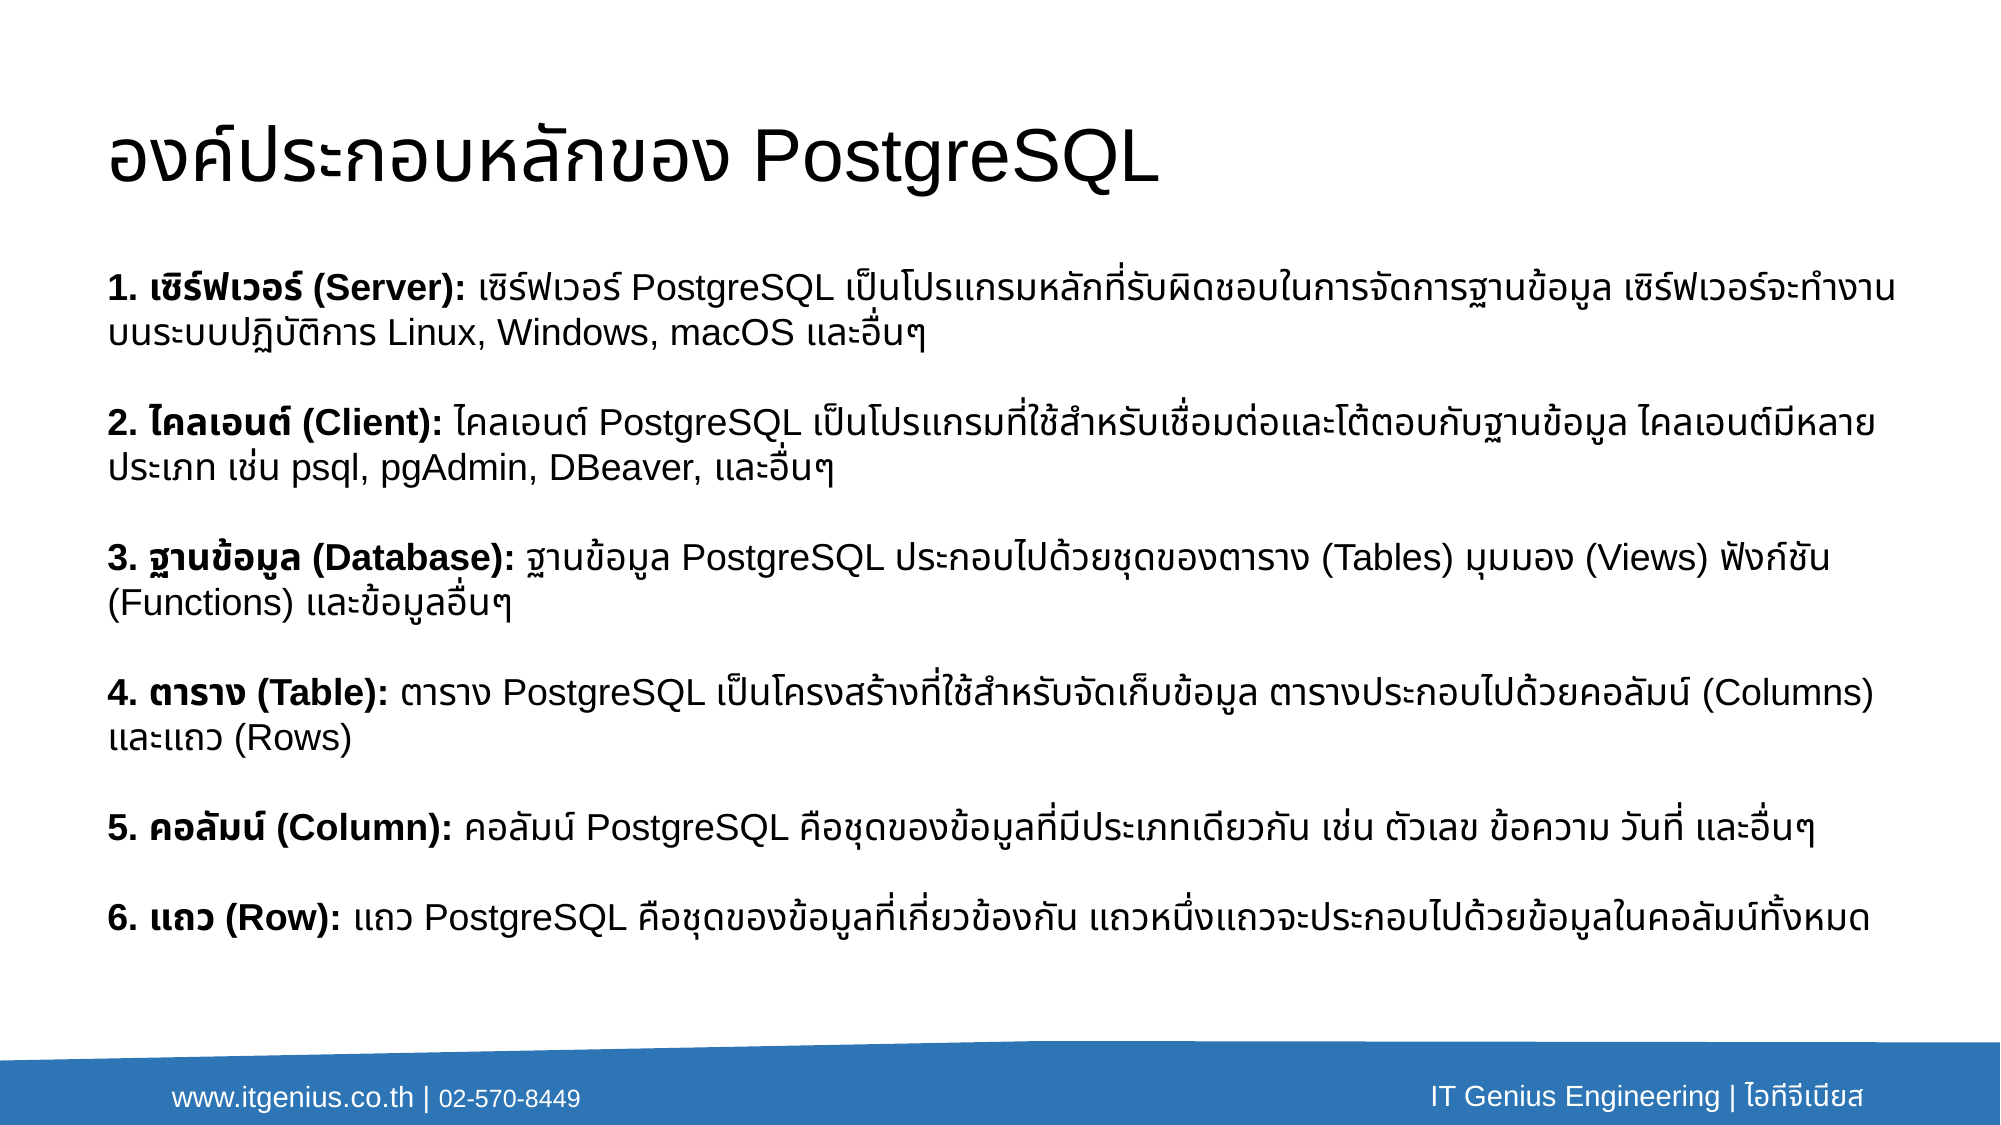

# องค์ประกอบหลักของ PostgreSQL
1. เซิร์ฟเวอร์ (Server): เซิร์ฟเวอร์ PostgreSQL เป็นโปรแกรมหลักที่รับผิดชอบในการจัดการฐานข้อมูล เซิร์ฟเวอร์จะทำงานบนระบบปฏิบัติการ Linux, Windows, macOS และอื่นๆ

2. ไคลเอนต์ (Client): ไคลเอนต์ PostgreSQL เป็นโปรแกรมที่ใช้สำหรับเชื่อมต่อและโต้ตอบกับฐานข้อมูล ไคลเอนต์มีหลายประเภท เช่น psql, pgAdmin, DBeaver, และอื่นๆ

3. ฐานข้อมูล (Database): ฐานข้อมูล PostgreSQL ประกอบไปด้วยชุดของตาราง (Tables) มุมมอง (Views) ฟังก์ชัน (Functions) และข้อมูลอื่นๆ

4. ตาราง (Table): ตาราง PostgreSQL เป็นโครงสร้างที่ใช้สำหรับจัดเก็บข้อมูล ตารางประกอบไปด้วยคอลัมน์ (Columns) และแถว (Rows)

5. คอลัมน์ (Column): คอลัมน์ PostgreSQL คือชุดของข้อมูลที่มีประเภทเดียวกัน เช่น ตัวเลข ข้อความ วันที่ และอื่นๆ

6. แถว (Row): แถว PostgreSQL คือชุดของข้อมูลที่เกี่ยวข้องกัน แถวหนึ่งแถวจะประกอบไปด้วยข้อมูลในคอลัมน์ทั้งหมด

IT Genius Engineering | ไอทีจีเนียส
www.itgenius.co.th | 02-570-8449